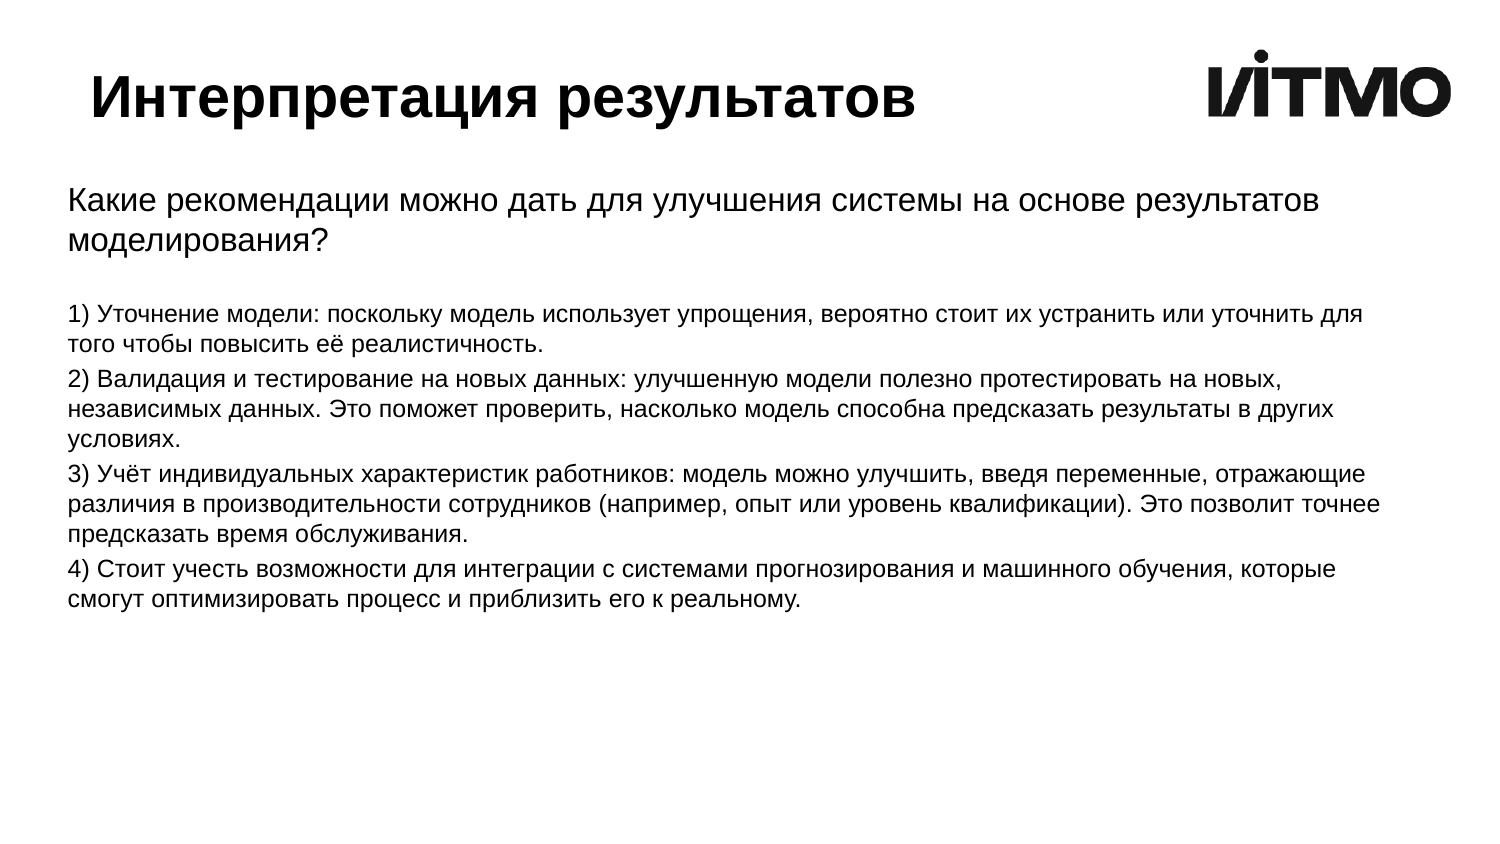

# Интерпретация результатов
Какие рекомендации можно дать для улучшения системы на основе результатов моделирования?

1) Уточнение модели: поскольку модель использует упрощения, вероятно стоит их устранить или уточнить для того чтобы повысить её реалистичность.
2) Валидация и тестирование на новых данных: улучшенную модели полезно протестировать на новых, независимых данных. Это поможет проверить, насколько модель способна предсказать результаты в других условиях.
3) Учёт индивидуальных характеристик работников: модель можно улучшить, введя переменные, отражающие различия в производительности сотрудников (например, опыт или уровень квалификации). Это позволит точнее предсказать время обслуживания.
4) Стоит учесть возможности для интеграции с системами прогнозирования и машинного обучения, которые смогут оптимизировать процесс и приблизить его к реальному.